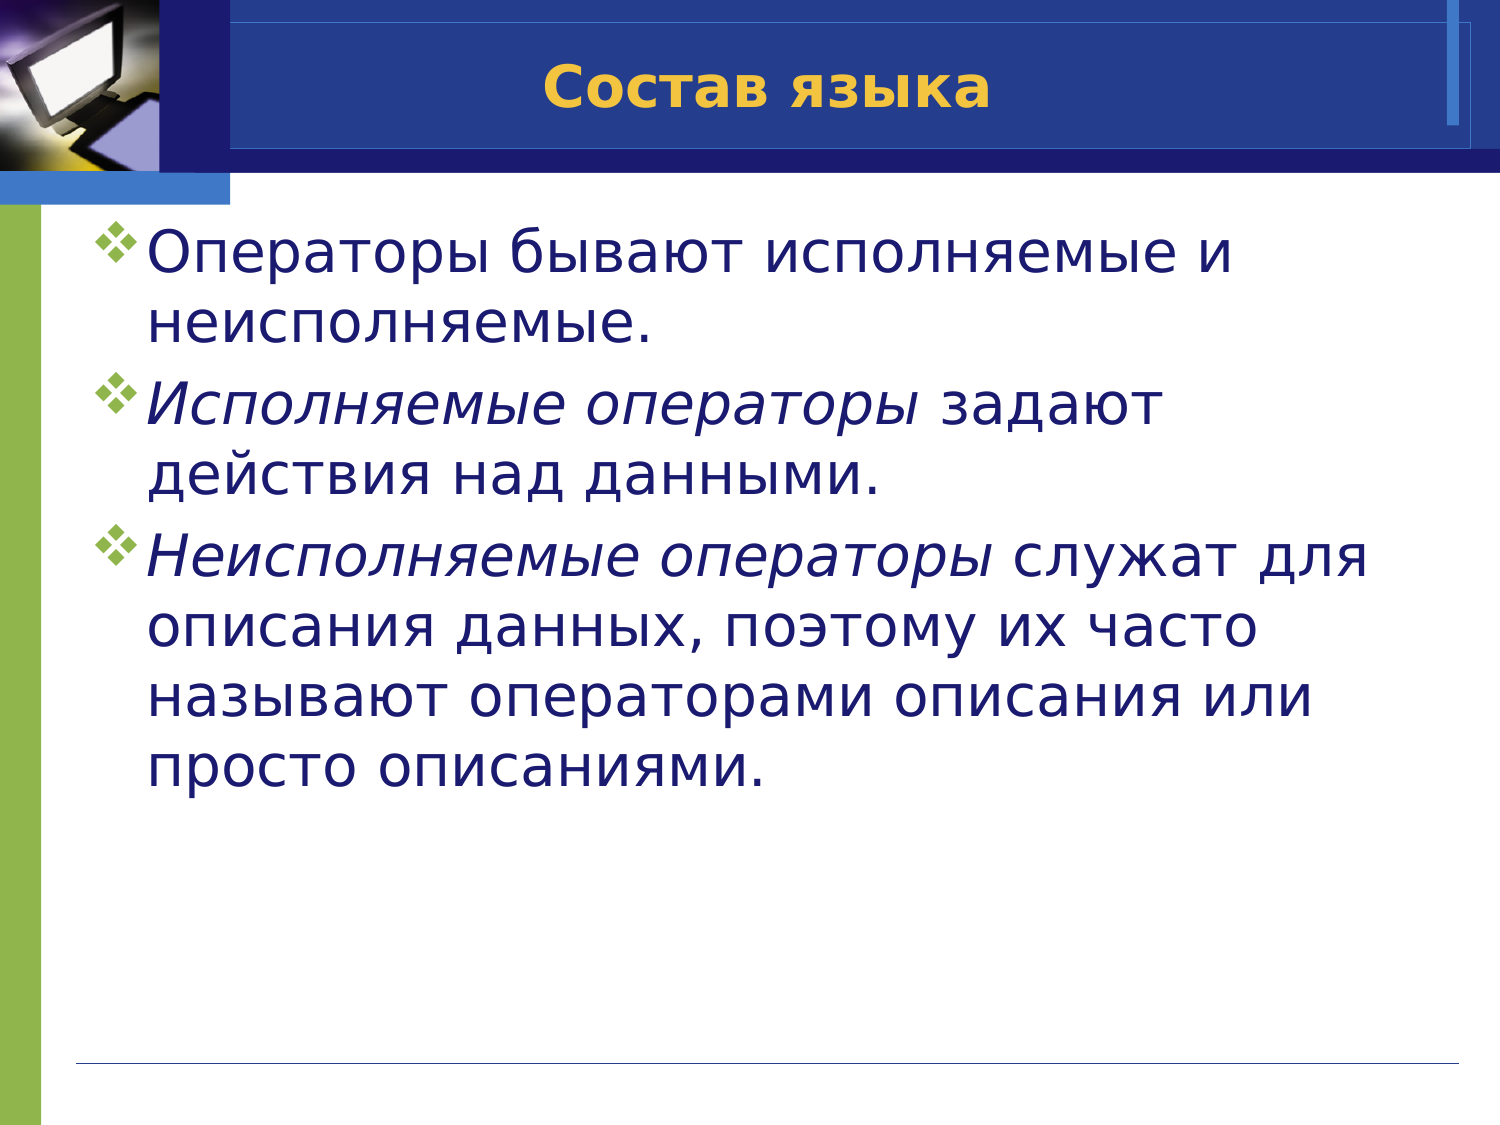

# Состав языка
Операторы бывают исполняемые и неисполняемые.
Исполняемые операторы задают действия над данными.
Неисполняемые операторы служат для описания данных, поэтому их часто называют операторами описания или просто описаниями.